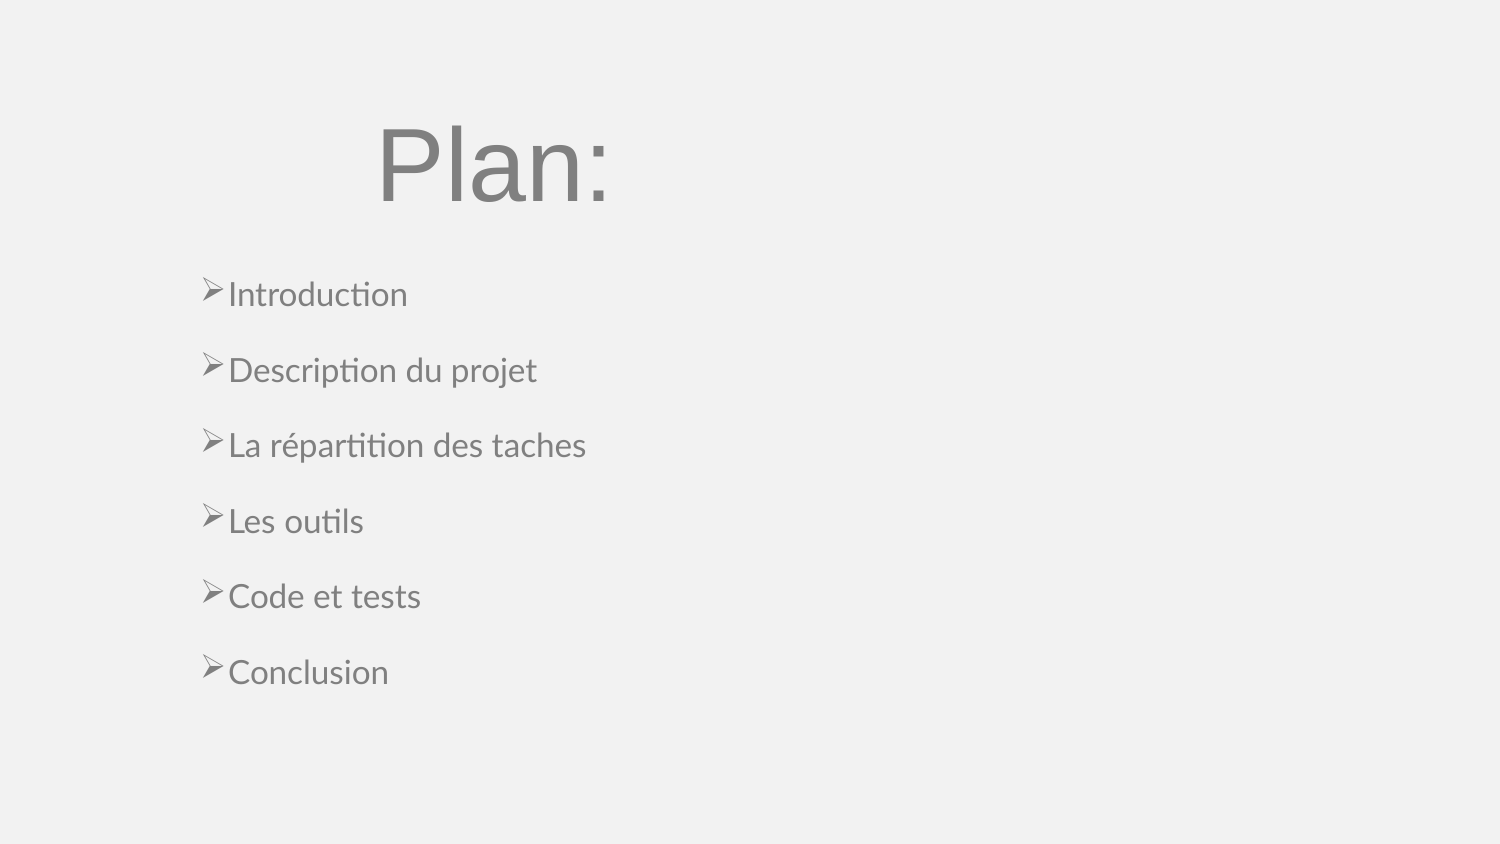

Plan:

Introduction
Description du projet
La répartition des taches
Les outils
Code et tests
Conclusion